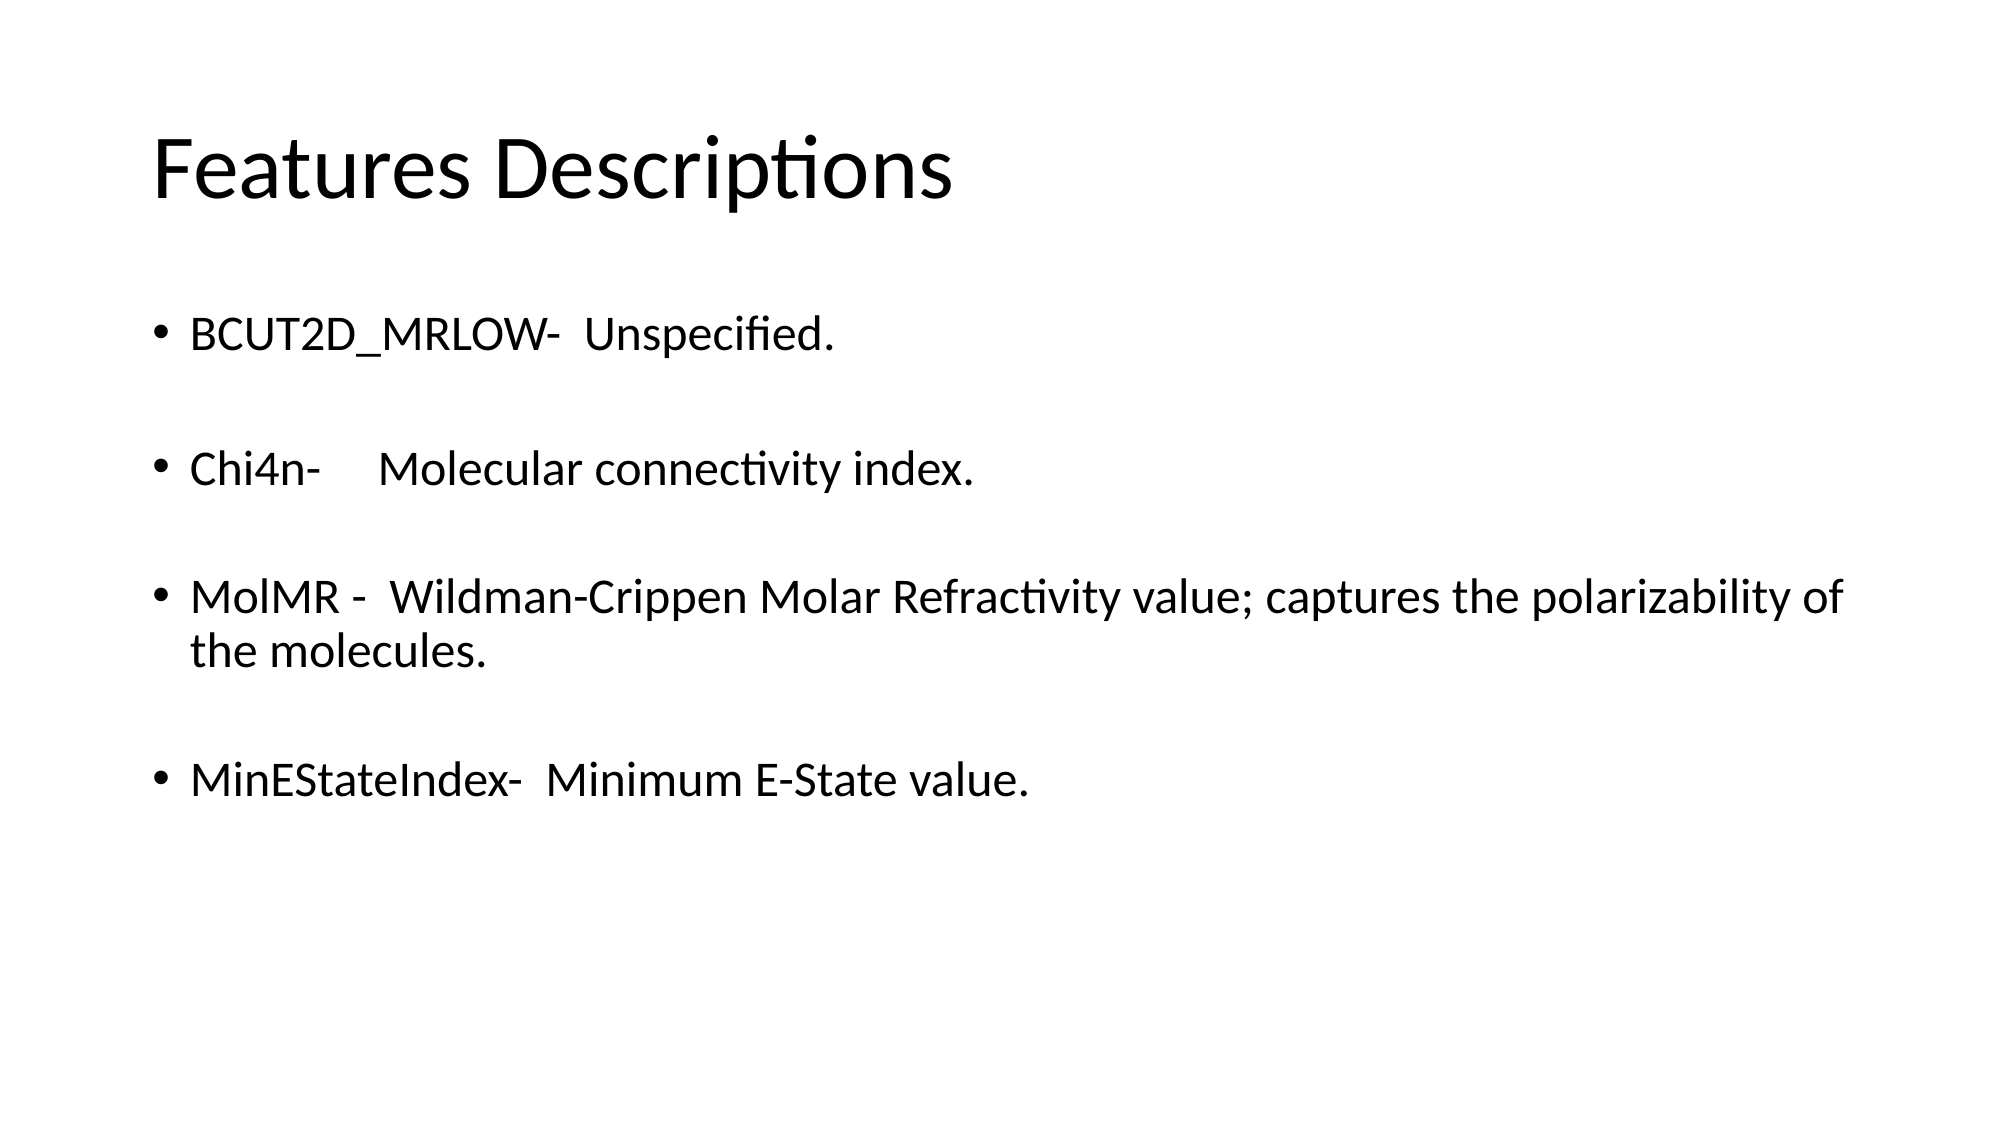

# Features Descriptions
BCUT2D_MRLOW-  Unspecified.
Chi4n-     Molecular connectivity index.
MolMR -  Wildman-Crippen Molar Refractivity value; captures the polarizability of the molecules.
MinEStateIndex-  Minimum E-State value.